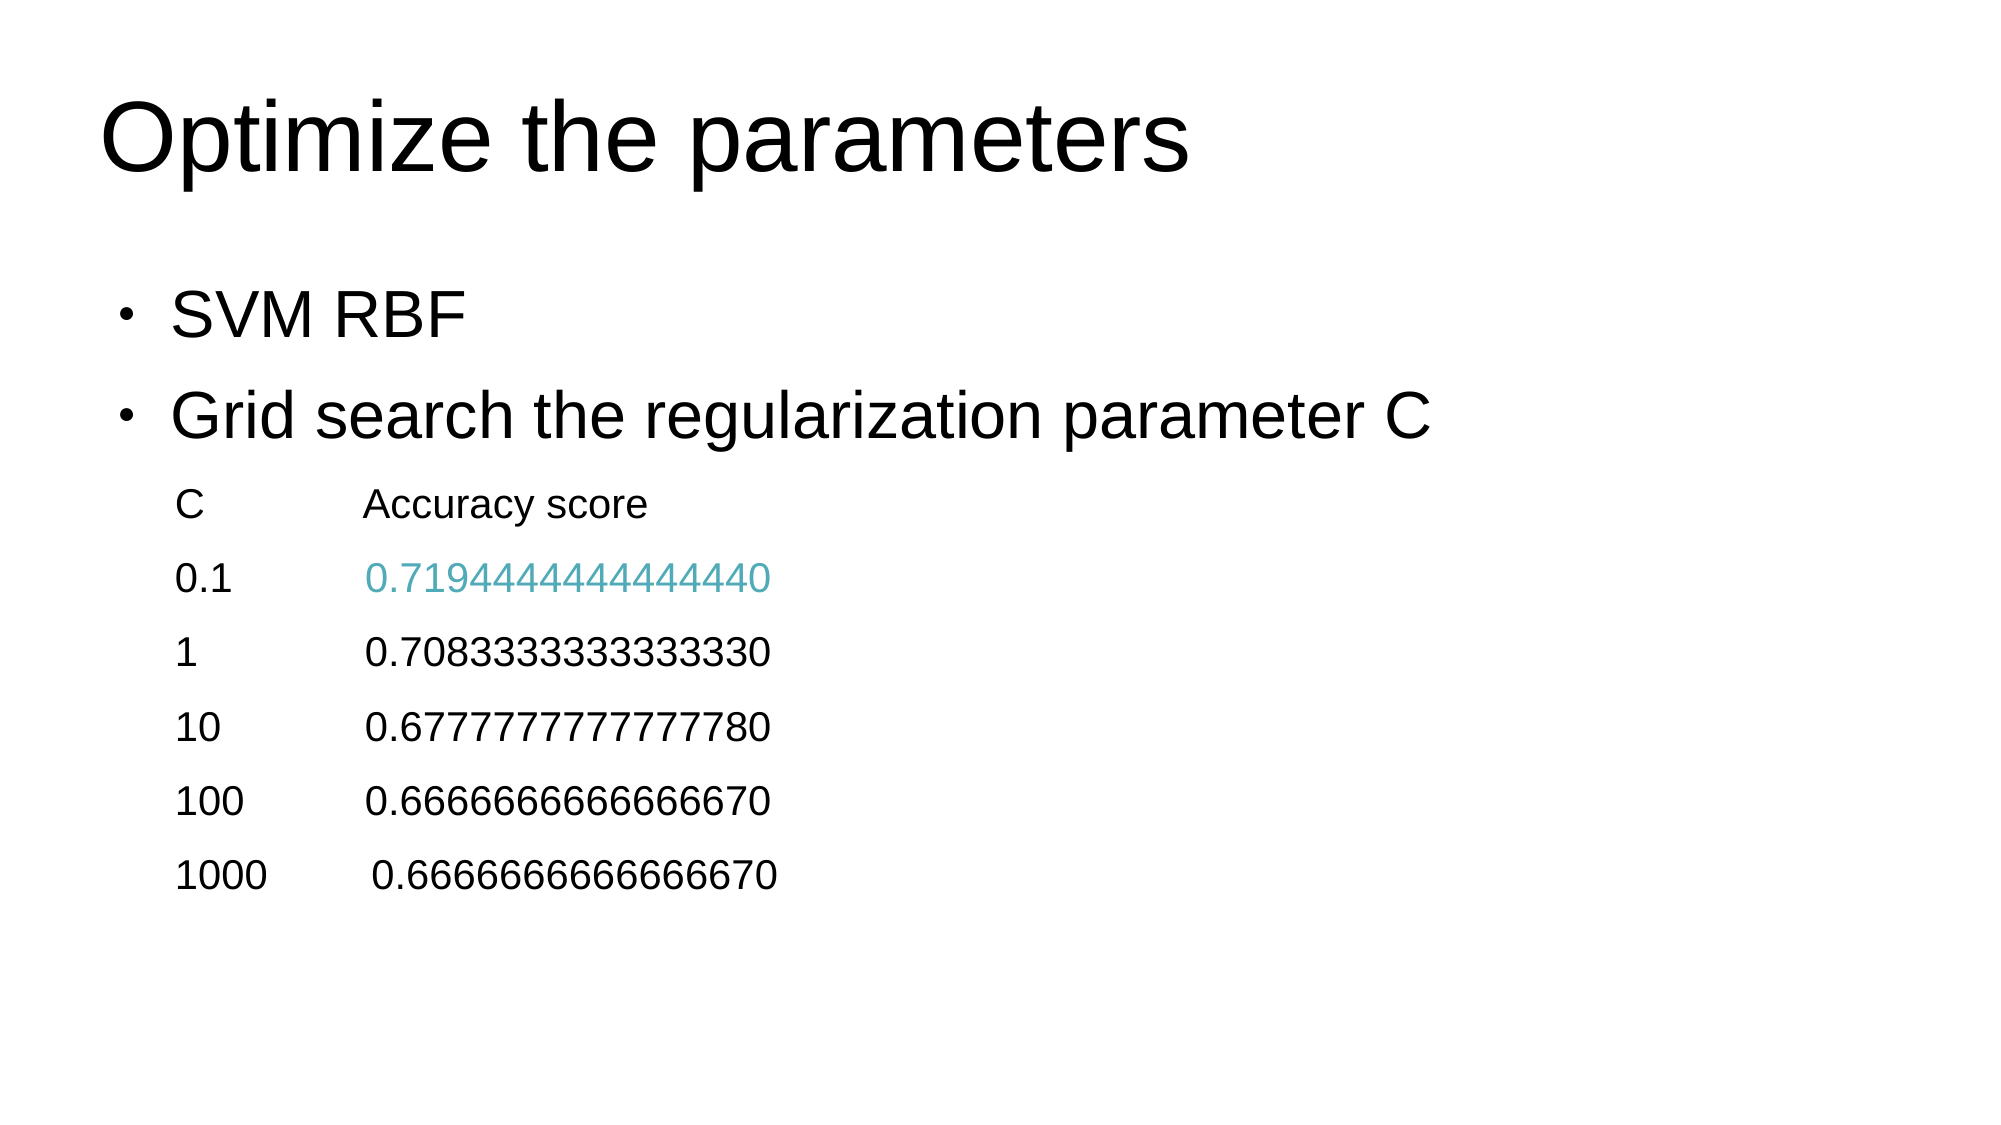

# Optimize the parameters
SVM RBF
Grid search the regularization parameter C
C	          Accuracy score
0.1	          0.7194444444444440
1	          0.7083333333333330
10	          0.6777777777777780
100	          0.6666666666666670
1000         0.6666666666666670